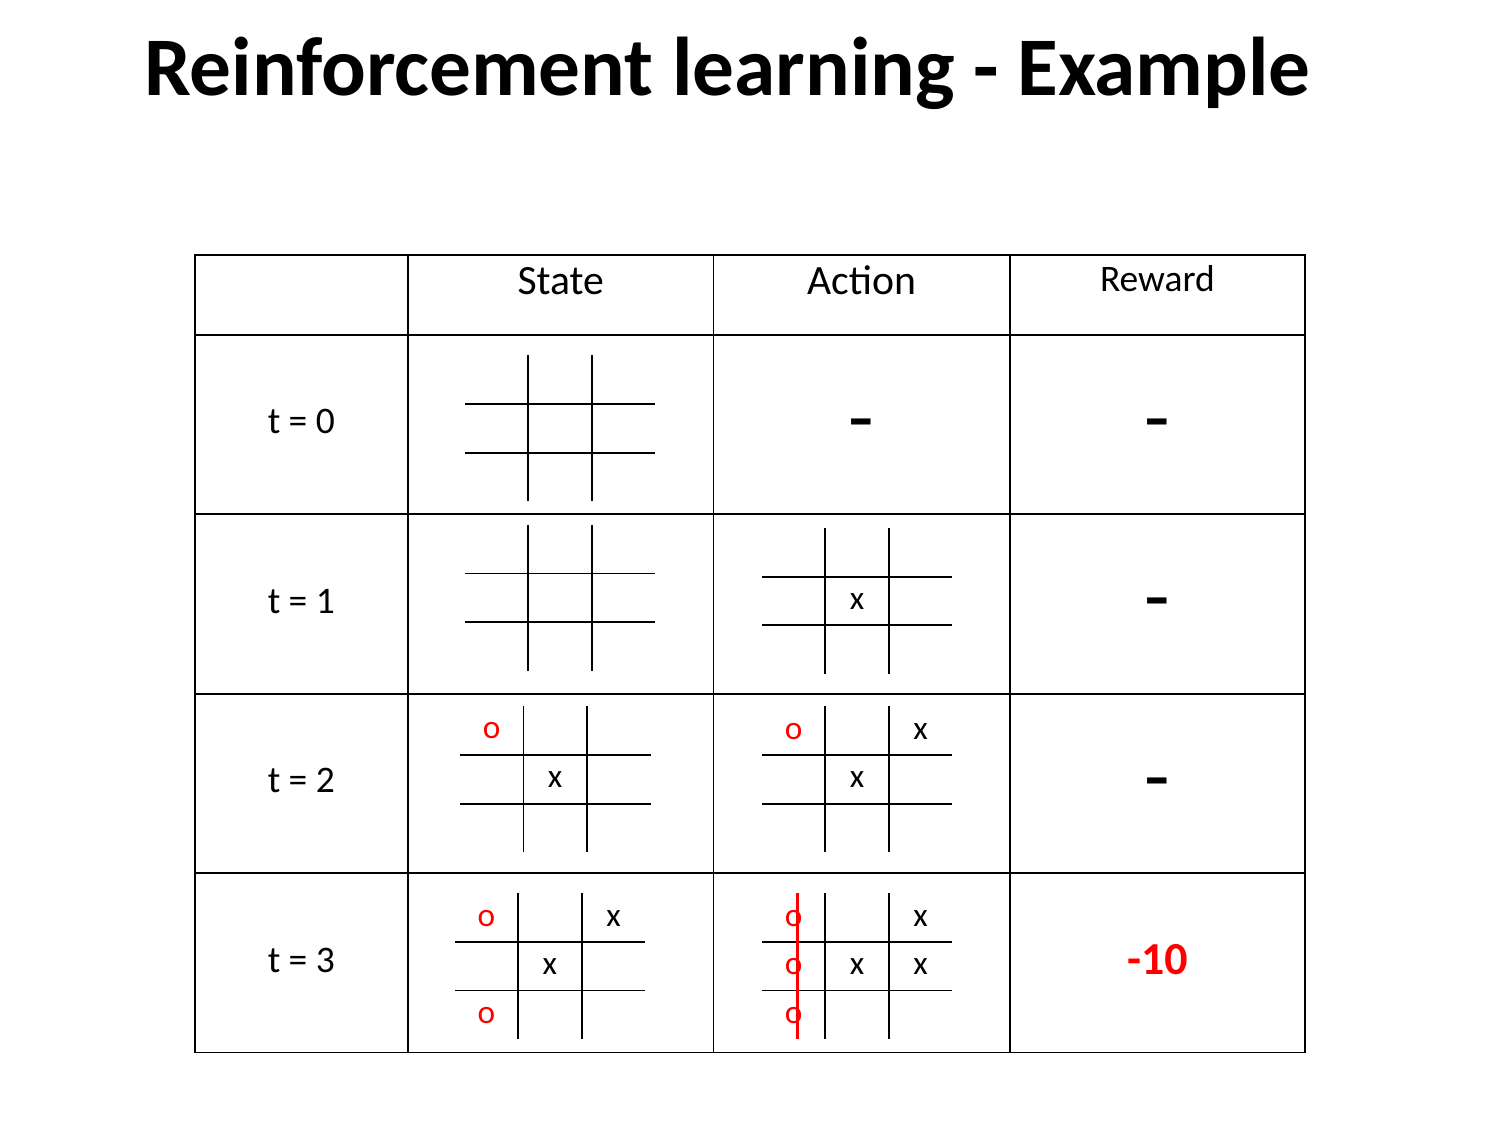

# Reinforcement learning - Example
|  | State | Action | Reward |
| --- | --- | --- | --- |
| t = 0 |  | - | - |
| t = 1 |  |  | - |
| t = 2 |  |  | - |
| t = 3 |  |  | -10 |
|  |  |  |
| --- | --- | --- |
|  |  |  |
|  |  |  |
|  |  |  |
| --- | --- | --- |
|  |  |  |
|  |  |  |
|  |  |  |
| --- | --- | --- |
|  | x |  |
|  |  |  |
| o |  |  |
| --- | --- | --- |
|  | x |  |
|  |  |  |
| o |  | x |
| --- | --- | --- |
|  | x |  |
|  |  |  |
| o |  | x |
| --- | --- | --- |
|  | x |  |
| o |  |  |
| o |  | x |
| --- | --- | --- |
| o | x | x |
| o |  |  |